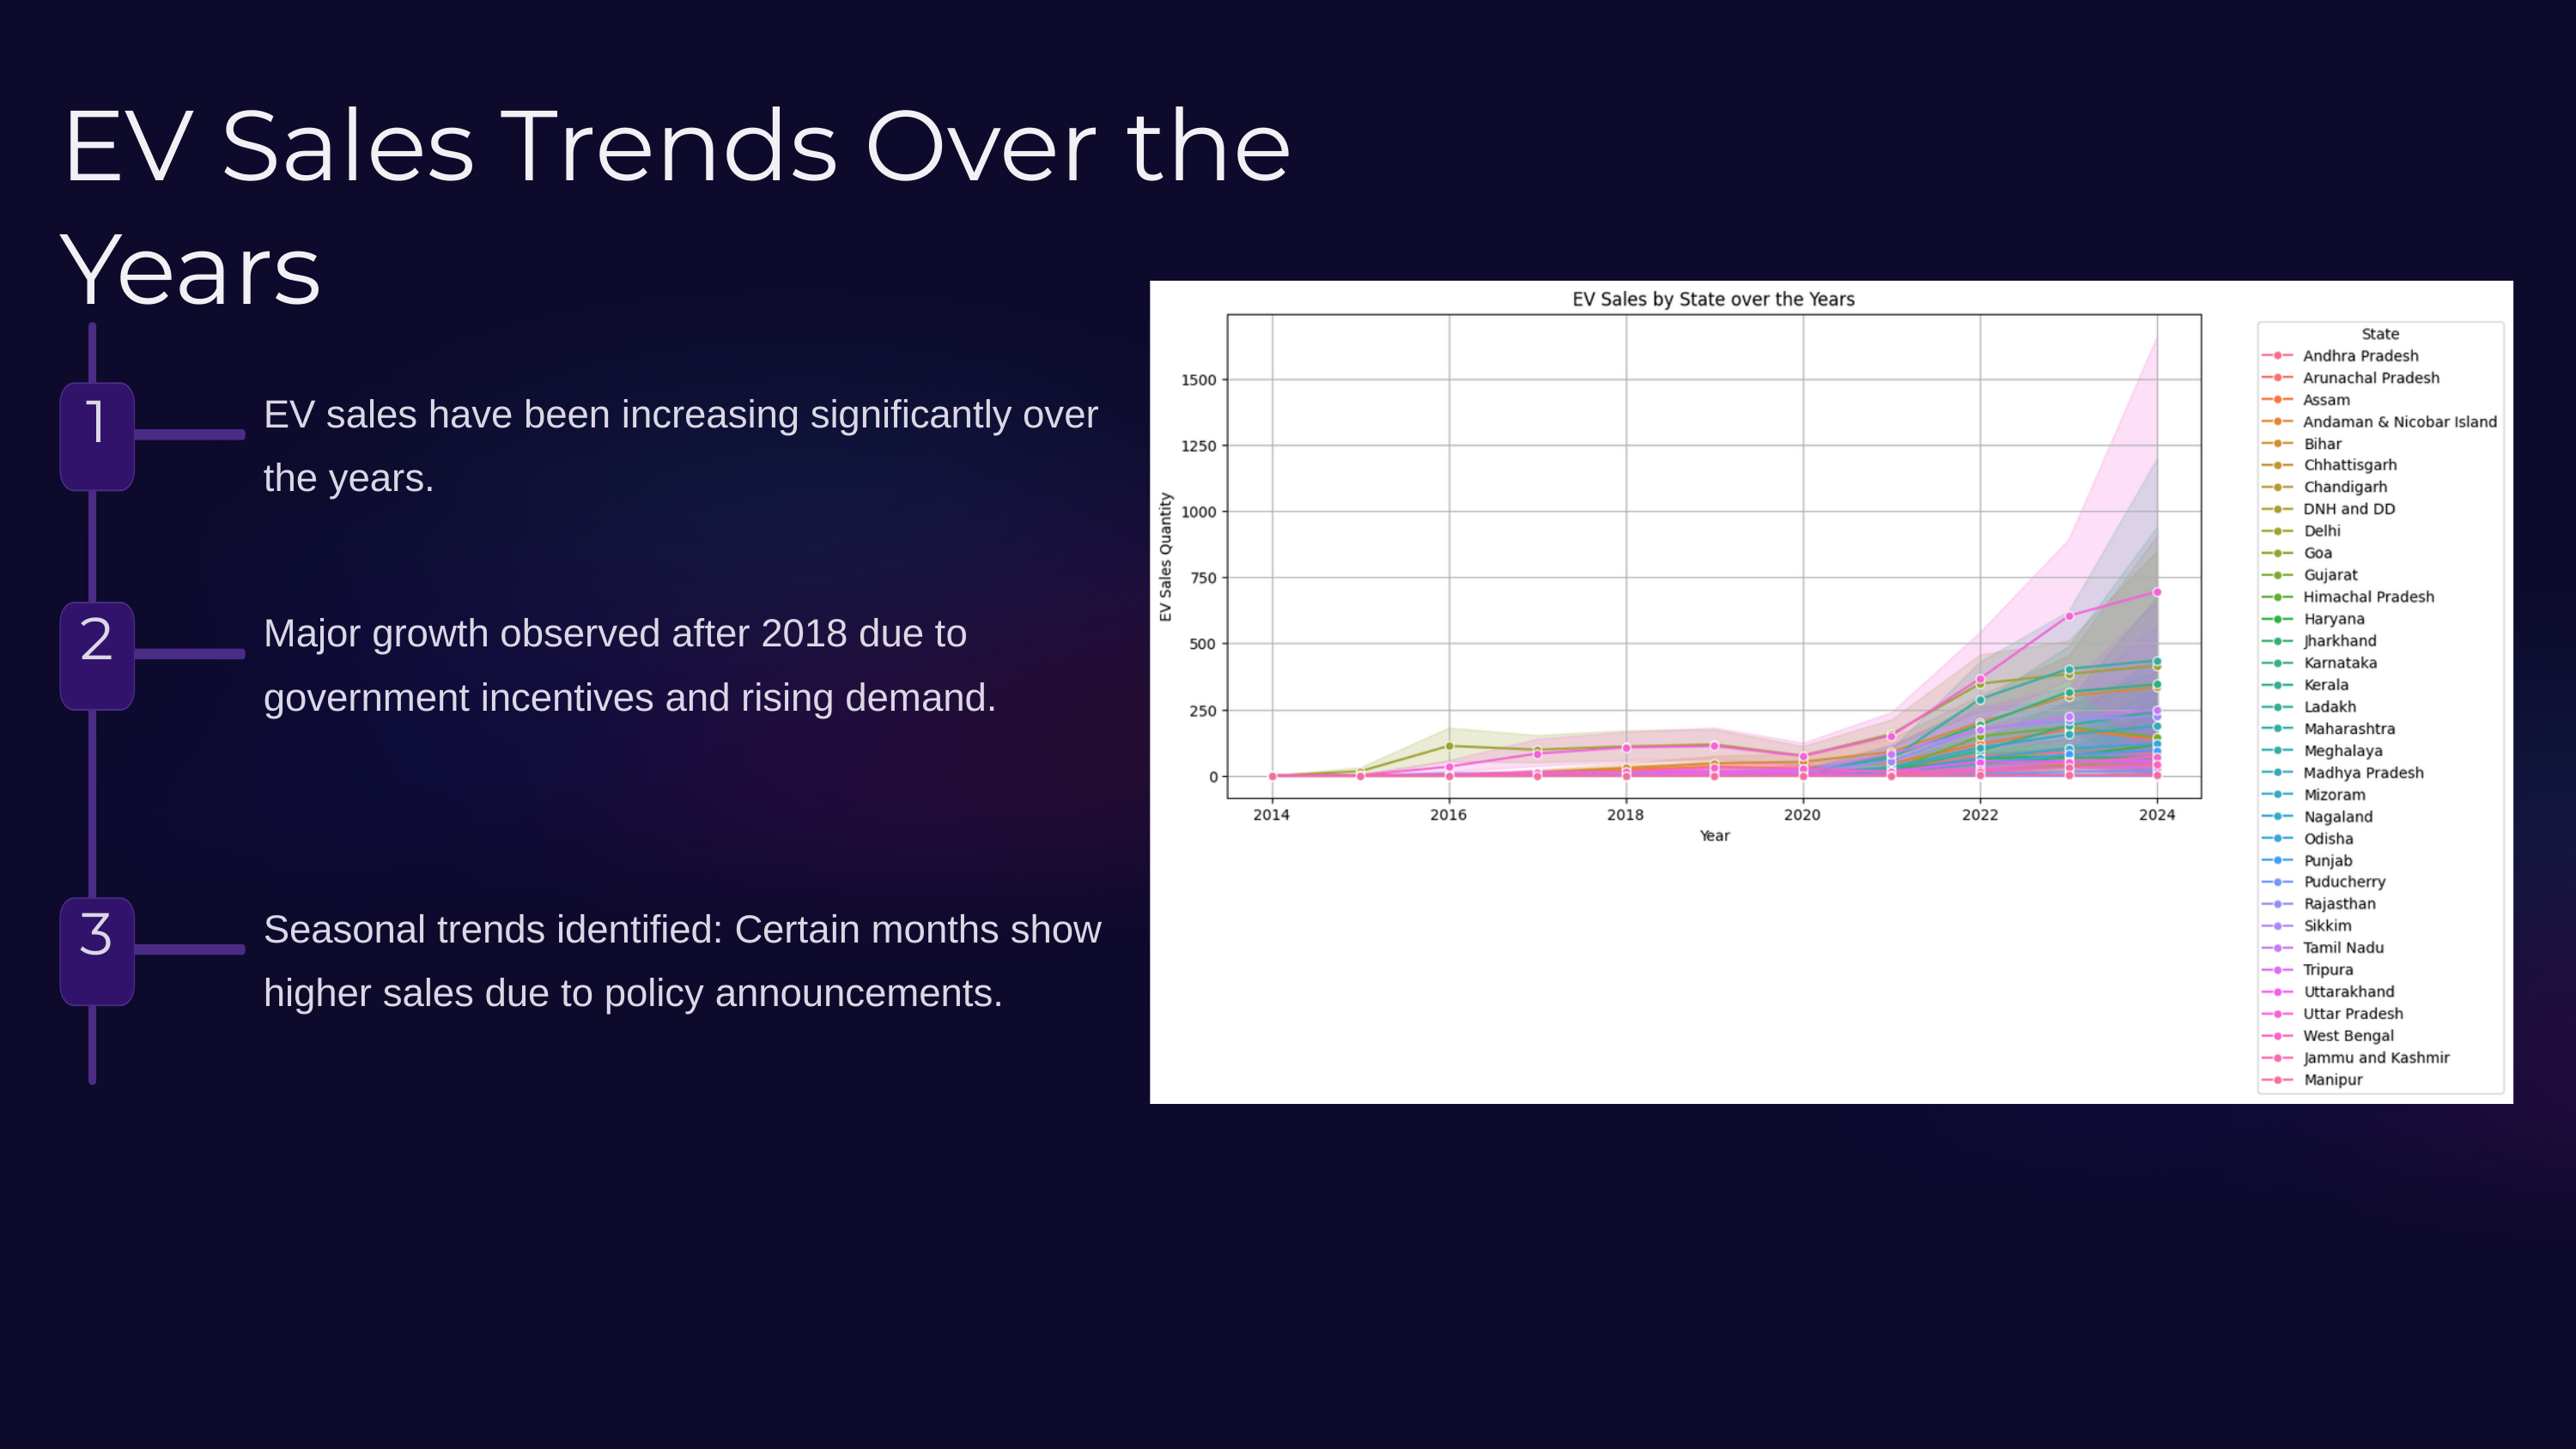

EV Sales Trends Over the Years

1

EV sales have been increasing significantly over the years.

2

Major growth observed after 2018 due to government incentives and rising demand.

3

Seasonal trends identified: Certain months show higher sales due to policy announcements.